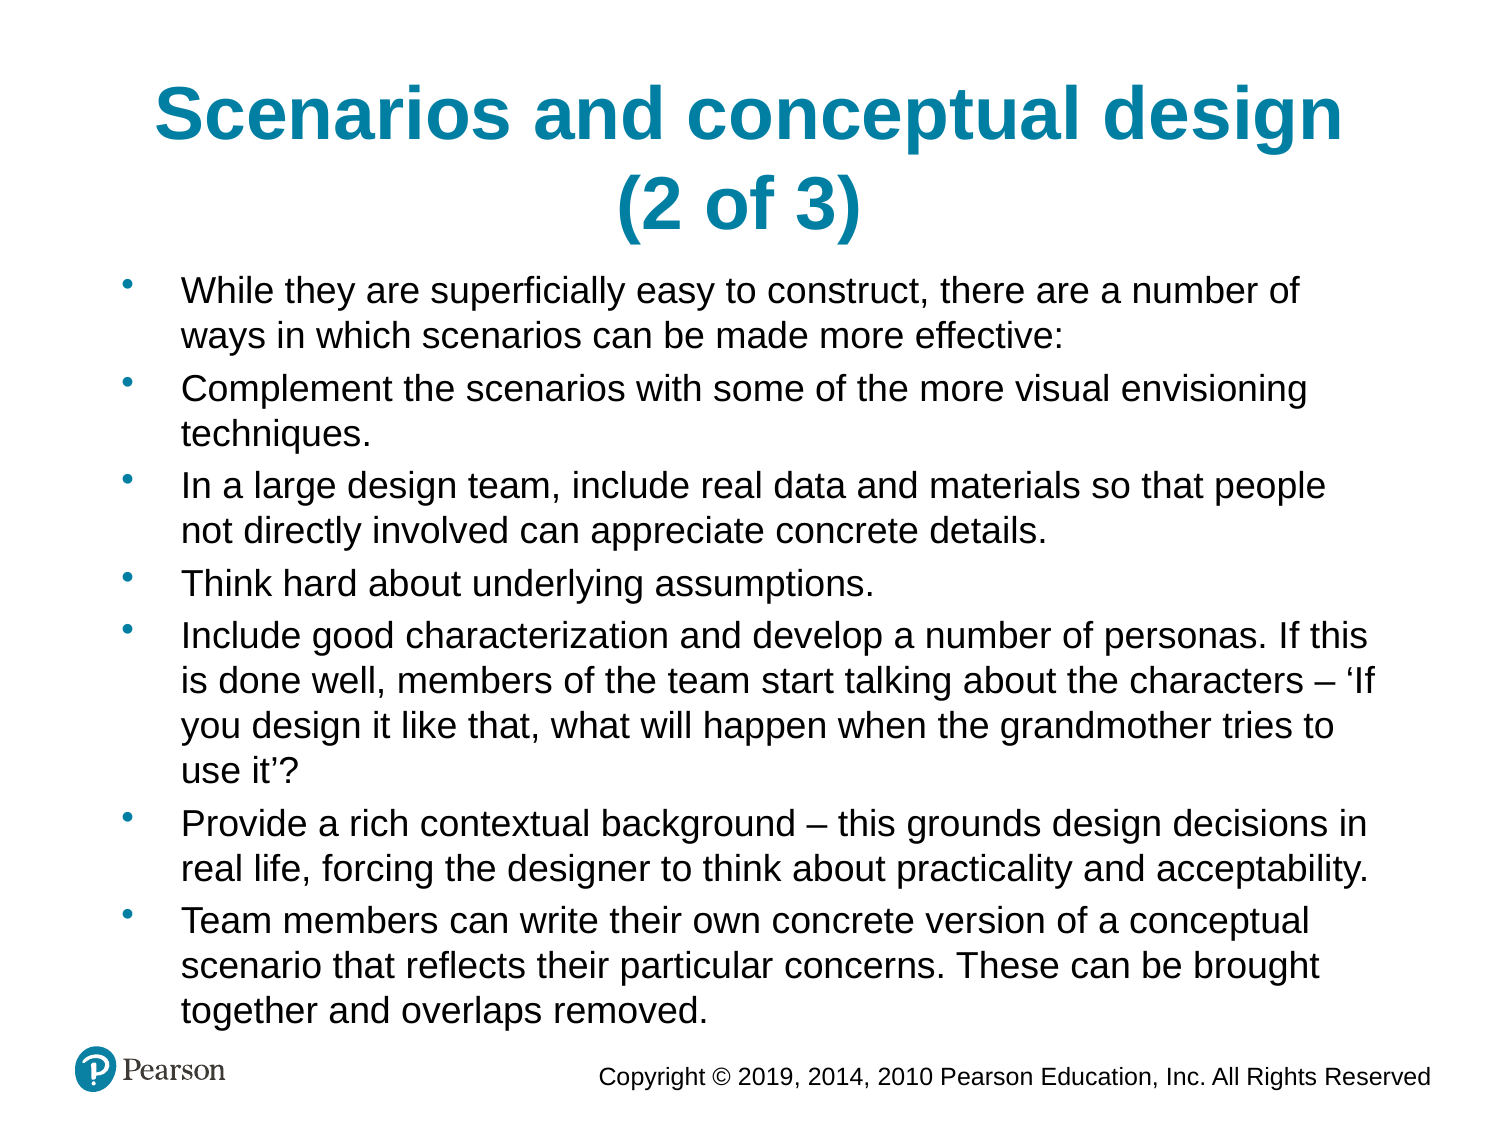

Scenarios and conceptual design (2 of 3)
While they are superficially easy to construct, there are a number of ways in which scenarios can be made more effective:
Complement the scenarios with some of the more visual envisioning techniques.
In a large design team, include real data and materials so that people not directly involved can appreciate concrete details.
Think hard about underlying assumptions.
Include good characterization and develop a number of personas. If this is done well, members of the team start talking about the characters – ‘If you design it like that, what will happen when the grandmother tries to use it’?
Provide a rich contextual background – this grounds design decisions in real life, forcing the designer to think about practicality and acceptability.
Team members can write their own concrete version of a conceptual scenario that reflects their particular concerns. These can be brought together and overlaps removed.